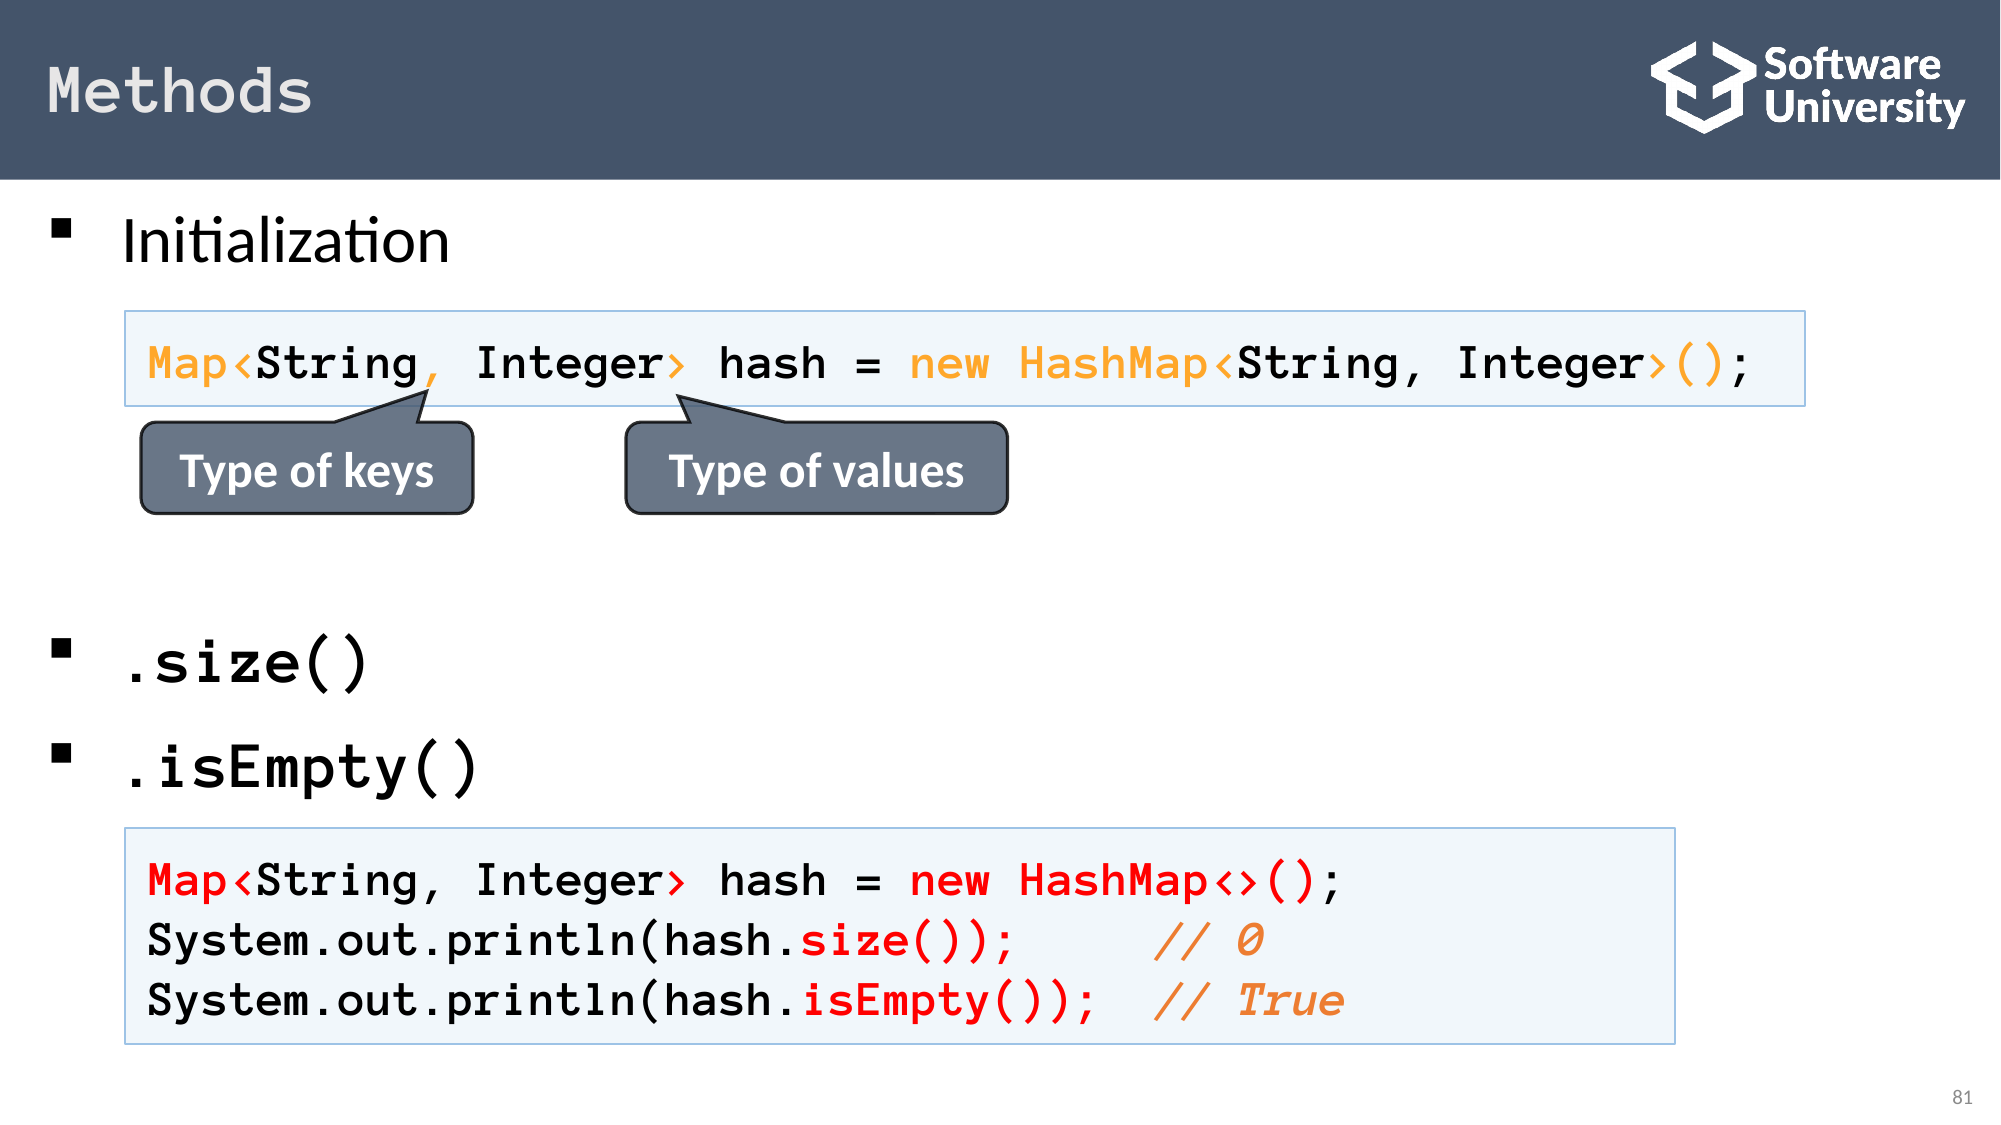

# Methods
Initialization

.size()
.isEmpty()
Map<String, Integer> hash = new HashMap<String, Integer>();
Type of values
Type of keys
Map<String, Integer> hash = new HashMap<>();
System.out.println(hash.size());     // 0
System.out.println(hash.isEmpty());  // True
81